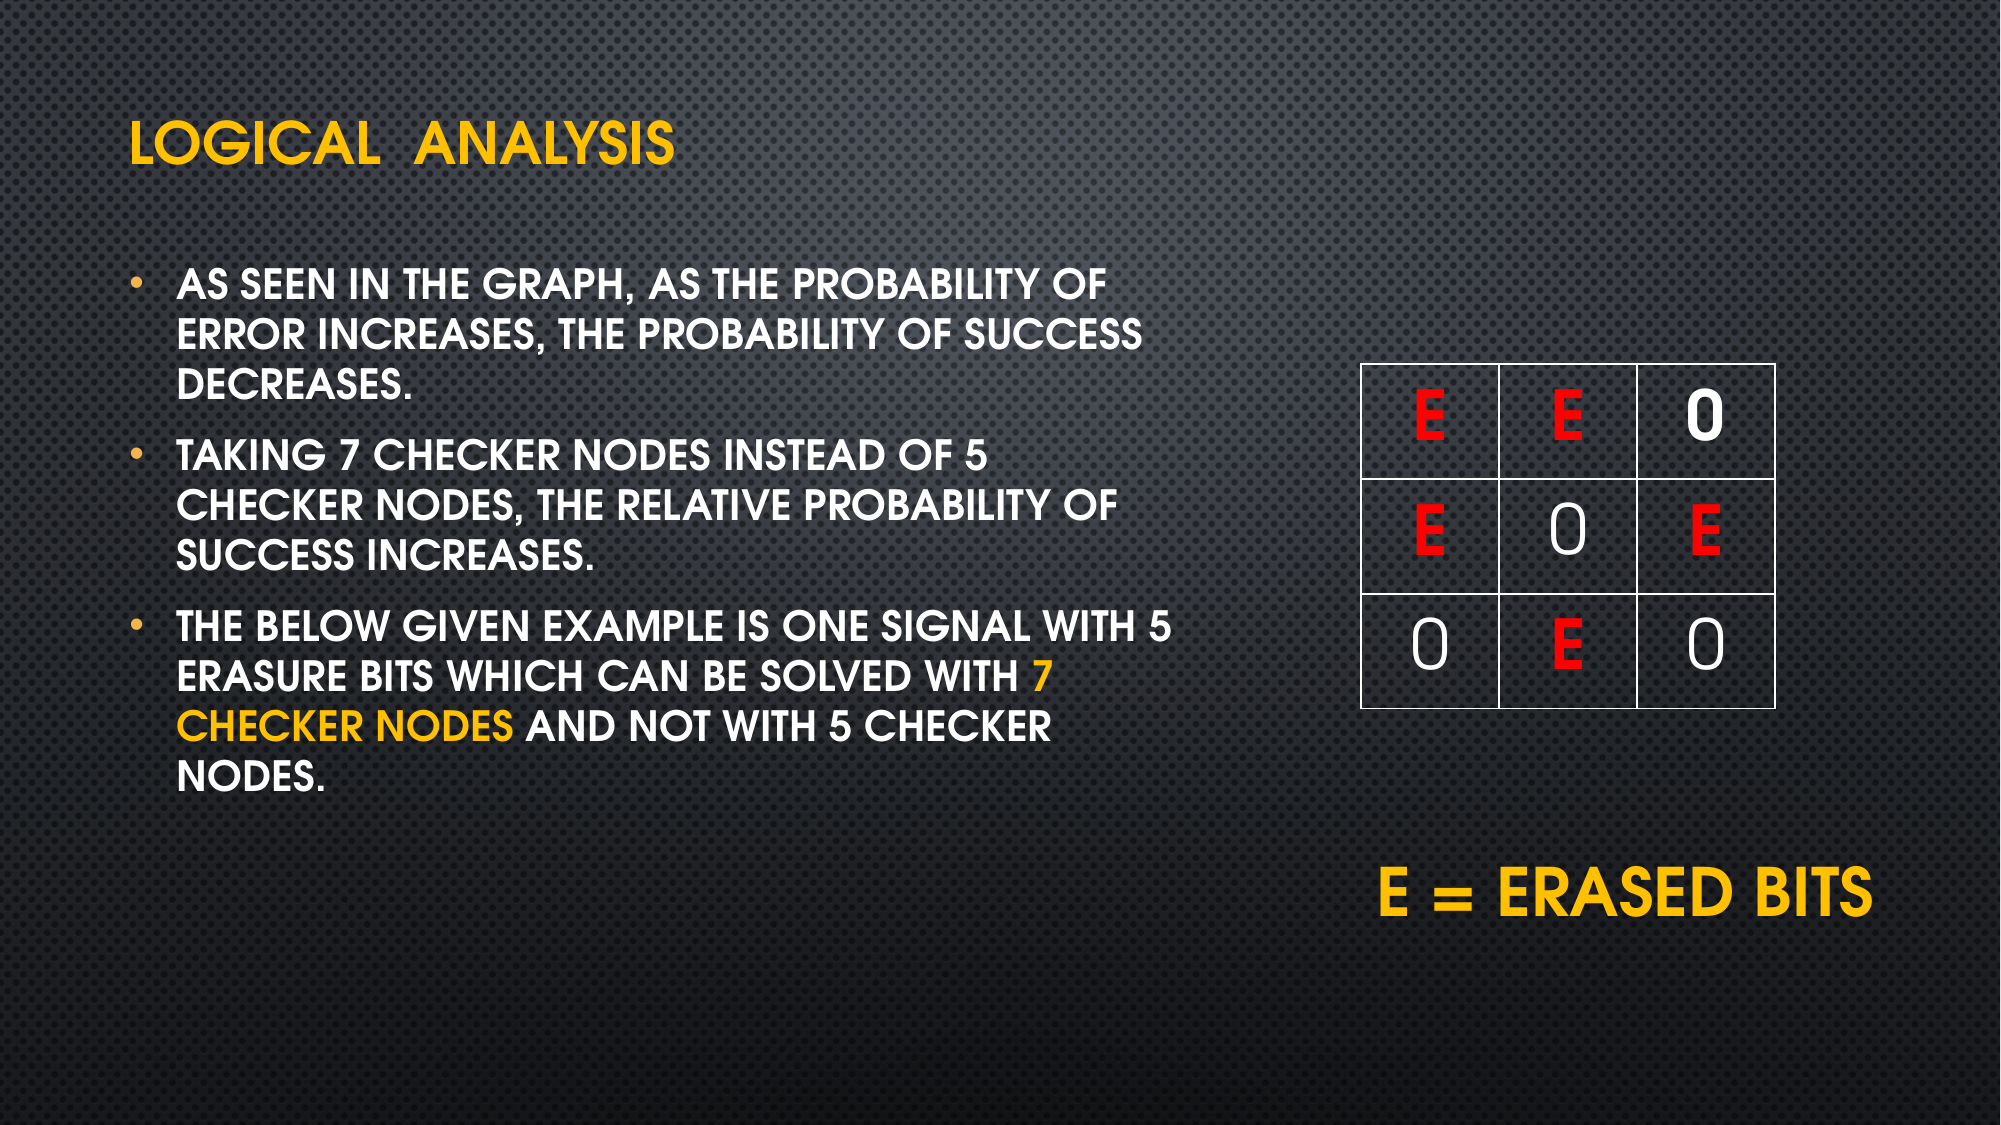

LOGICAL  ANALYSIS
AS SEEN IN THE GRAPH, AS THE PROBABILITY OF ERROR INCREASES, THE PROBABILITY OF SUCCESS DECREASES.
TAKING 7 CHECKER NODES INSTEAD OF 5 CHECKER NODES, THE RELATIVE PROBABILITY OF SUCCESS INCREASES.
THE BELOW GIVEN EXAMPLE IS ONE SIGNAL WITH 5 ERASURE BITS WHICH CAN BE SOLVED WITH 7 CHECKER NODES AND NOT WITH 5 CHECKER NODES.

| E | E | 0 |
| --- | --- | --- |
| E | 0 | E |
| 0 | E | 0 |
E = erased bits